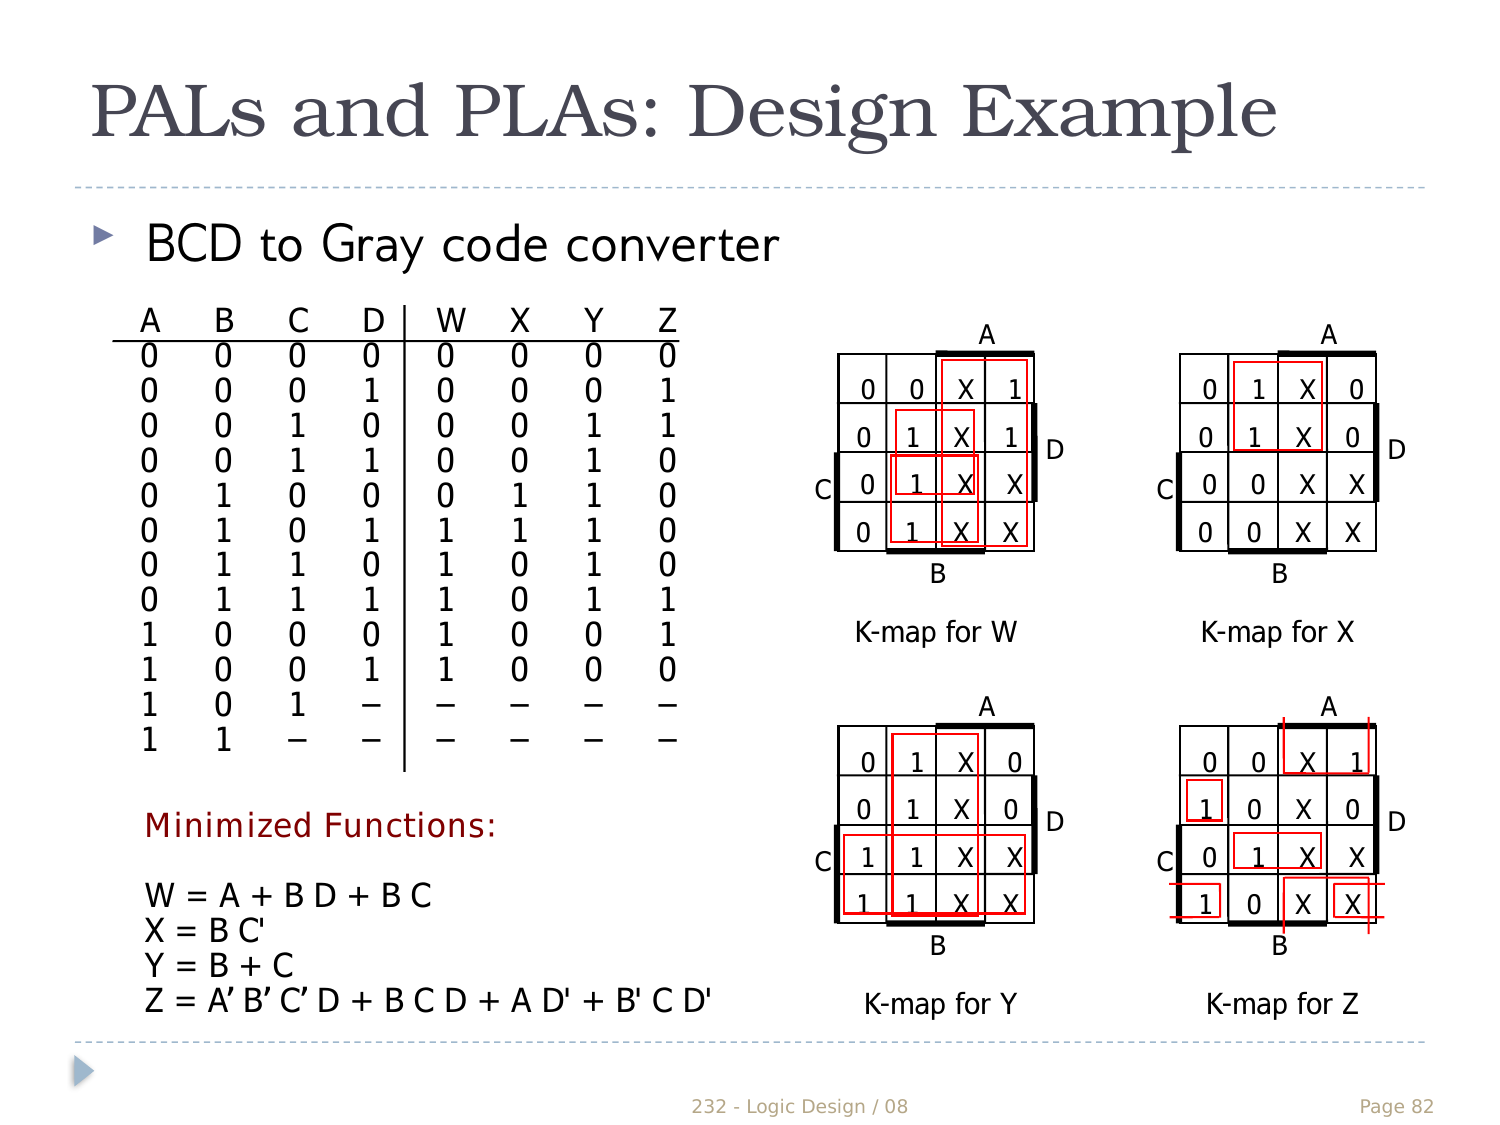

PALs and PLAs: Design Example
BCD to Gray code converter
A	B	C	D	W	X	Y	Z
0	0	0	0	0	0	0	0
0	0	0	1	0	0	0	1
0	0	1	0	0	0	1	1
0	0	1	1	0	0	1	0
0	1	0	0	0	1	1	0
0	1	0	1	1	1	1	0
0	1	1	0	1	0	1	0
0	1	1	1	1	0	1	1
1	0	0	0	1	0	0	1
1	0	0	1	1	0	0	0
1	0	1	–	–	–	–	–
1	1	–	–	–	–	–	–

A

0    0    X    1
0    1    X    1
0    1    X    X
0    1    X    X

D

C

B

A

0    1    X    0
0    1    X    0
0    0    X    X
0    0    X    X

D

C

B

K-map for W
K-map for X
A

0    1    X    0
0    1    X    0
1    1    X    X
1    1    X    X

D

C

B

A

0    0    X    1
1    0    X    0
0    1    X    X
1    0    X    X

D

C

B

Minimized Functions:

W = A + B D + B C
X = B C'
Y = B + C
Z = A’ B’ C’ D + B C D + A D' + B' C D'
K-map for Y
K-map for Z

232 - Logic Design / 08
Page 82